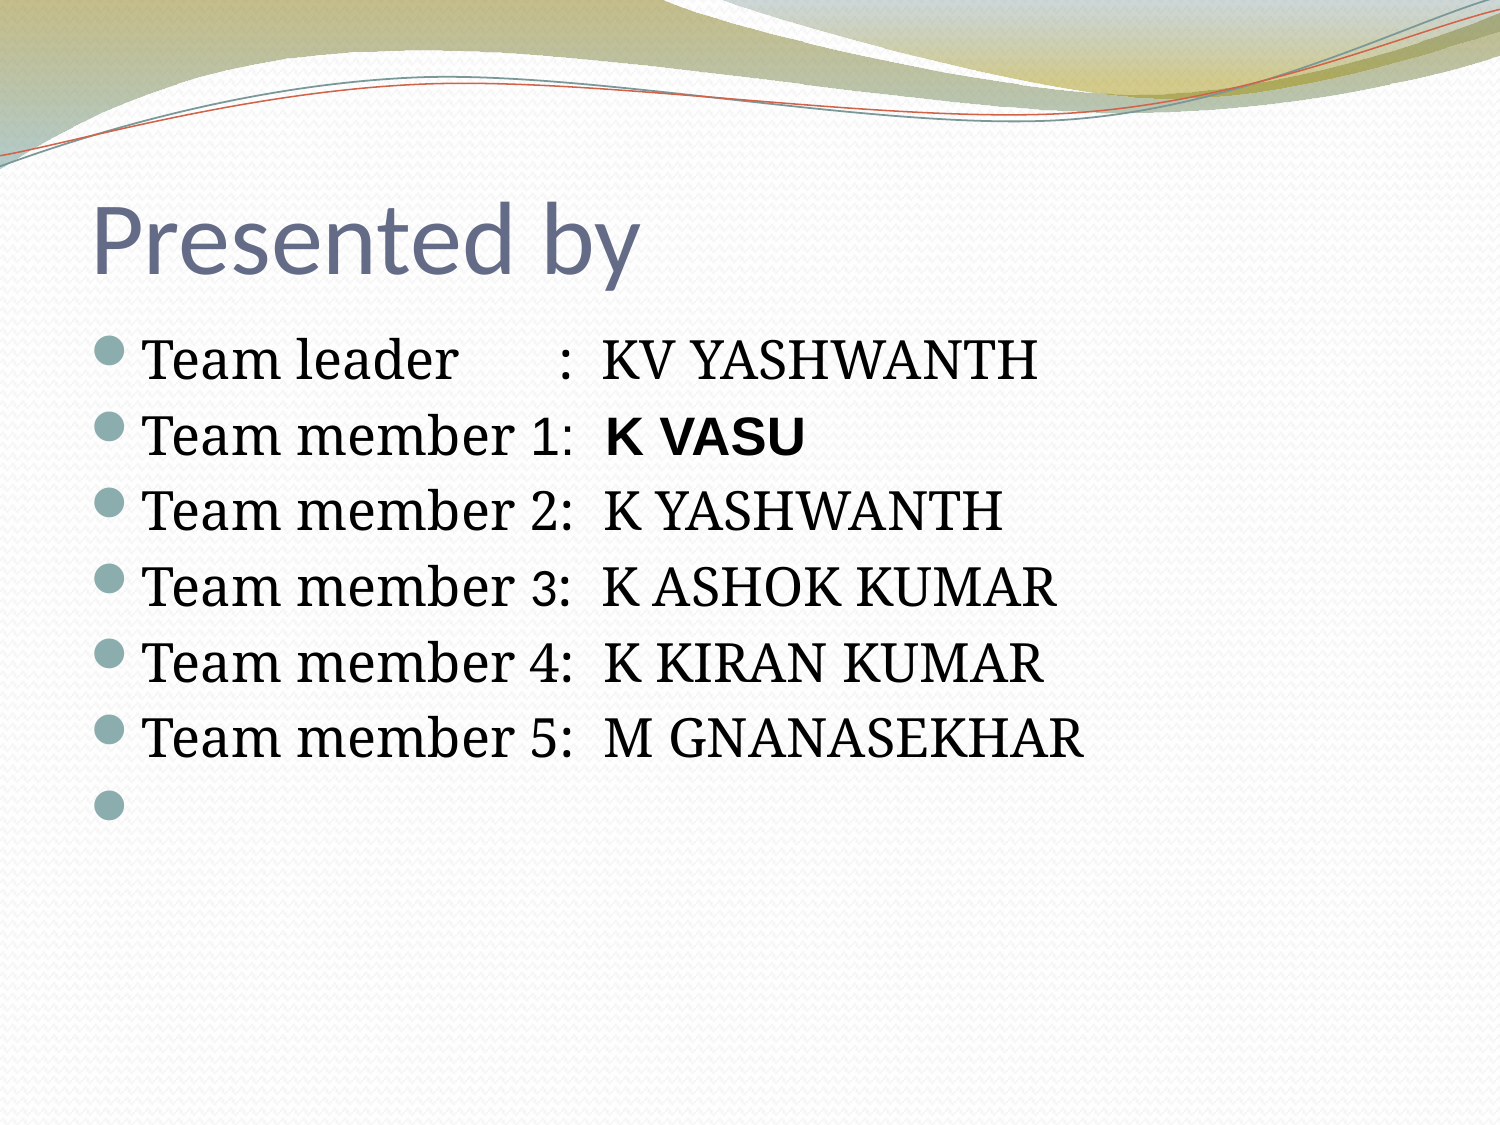

# Presented by
Team leader       :  KV YASHWANTH
Team member 1:  K VASU
Team member 2:  K YASHWANTH
Team member 3:  K ASHOK KUMAR
Team member 4:  K KIRAN KUMAR
Team member 5:  M GNANASEKHAR